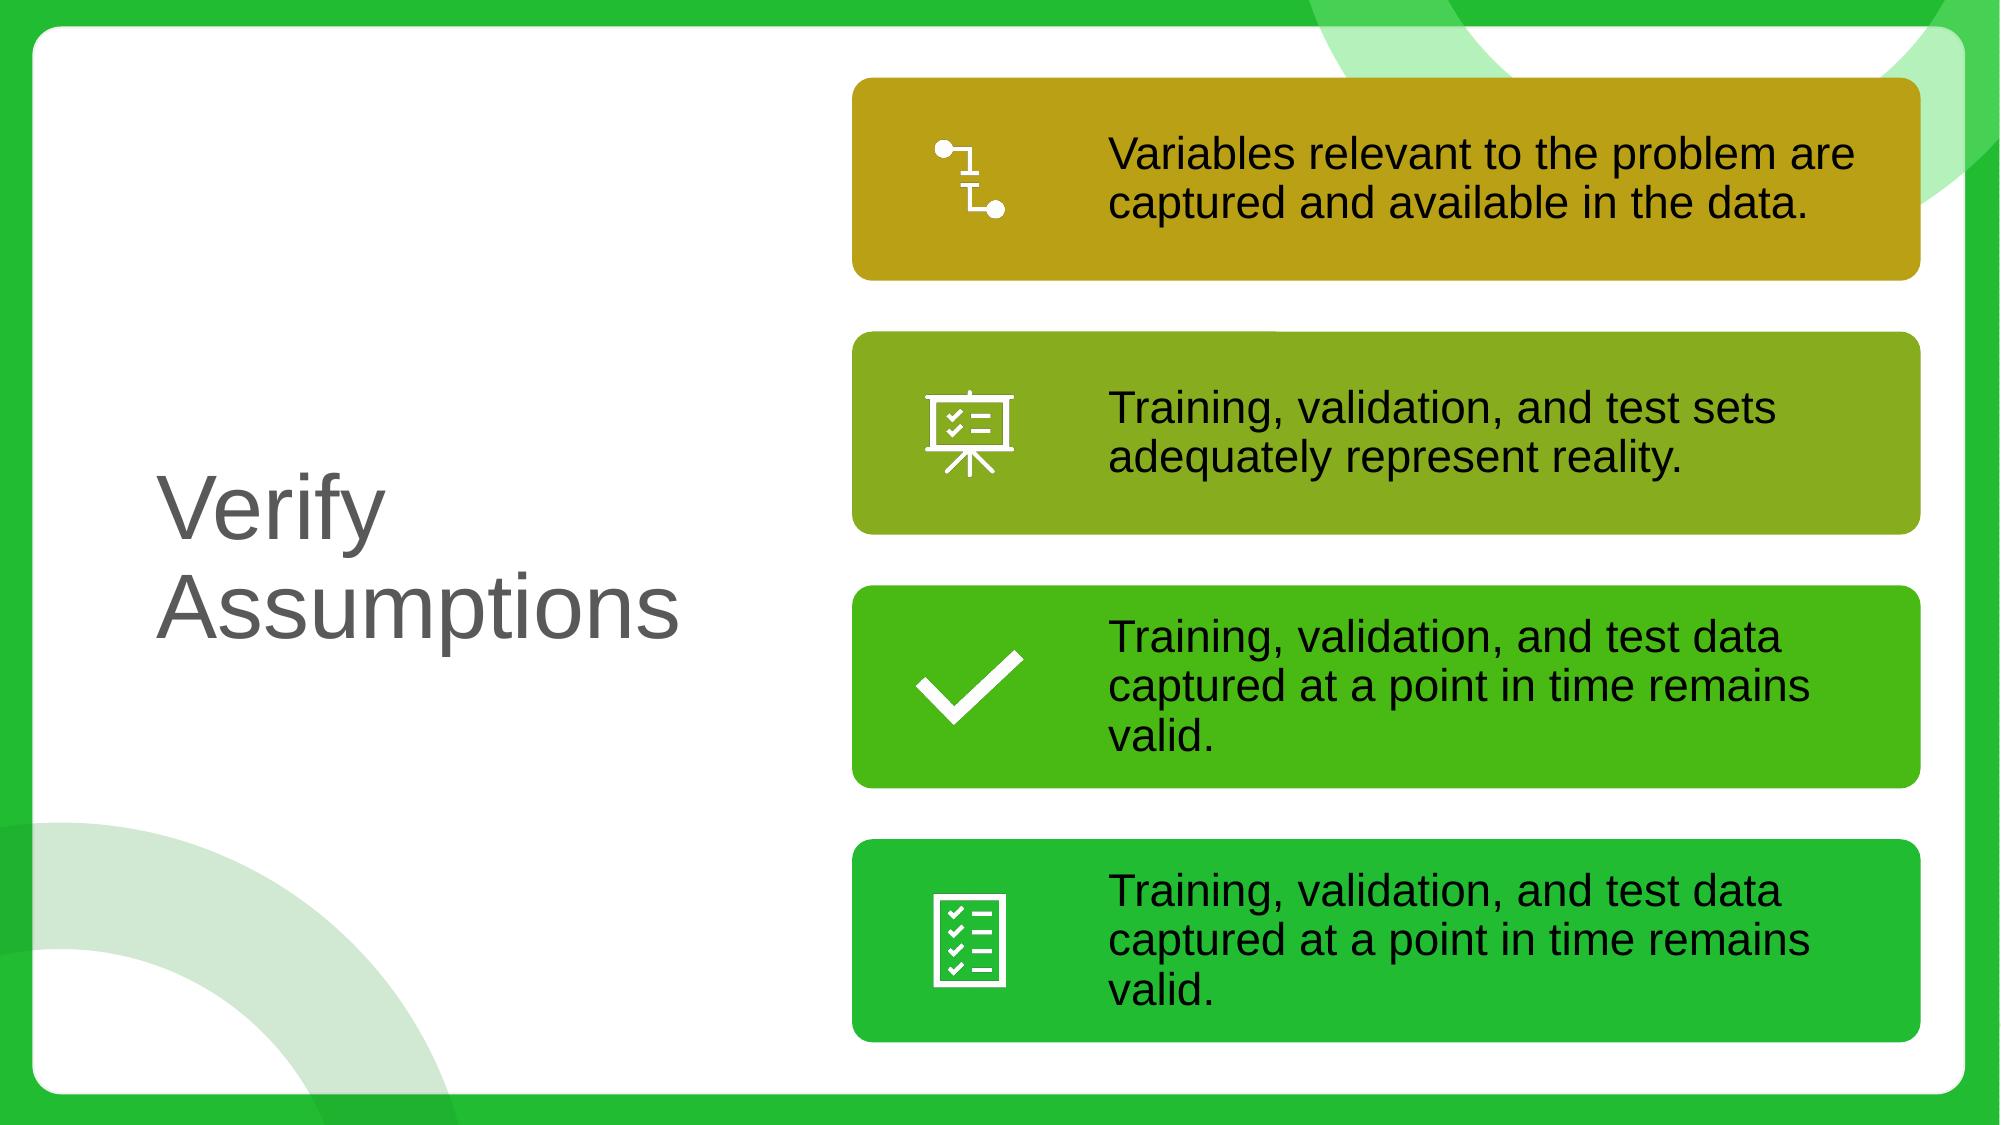

Variables relevant to the problem are captured and available in the data.
Training, validation, and test sets adequately represent reality.
Training, validation, and test data captured at a point in time remains valid.
Training, validation, and test data captured at a point in time remains valid.
# Verify Assumptions